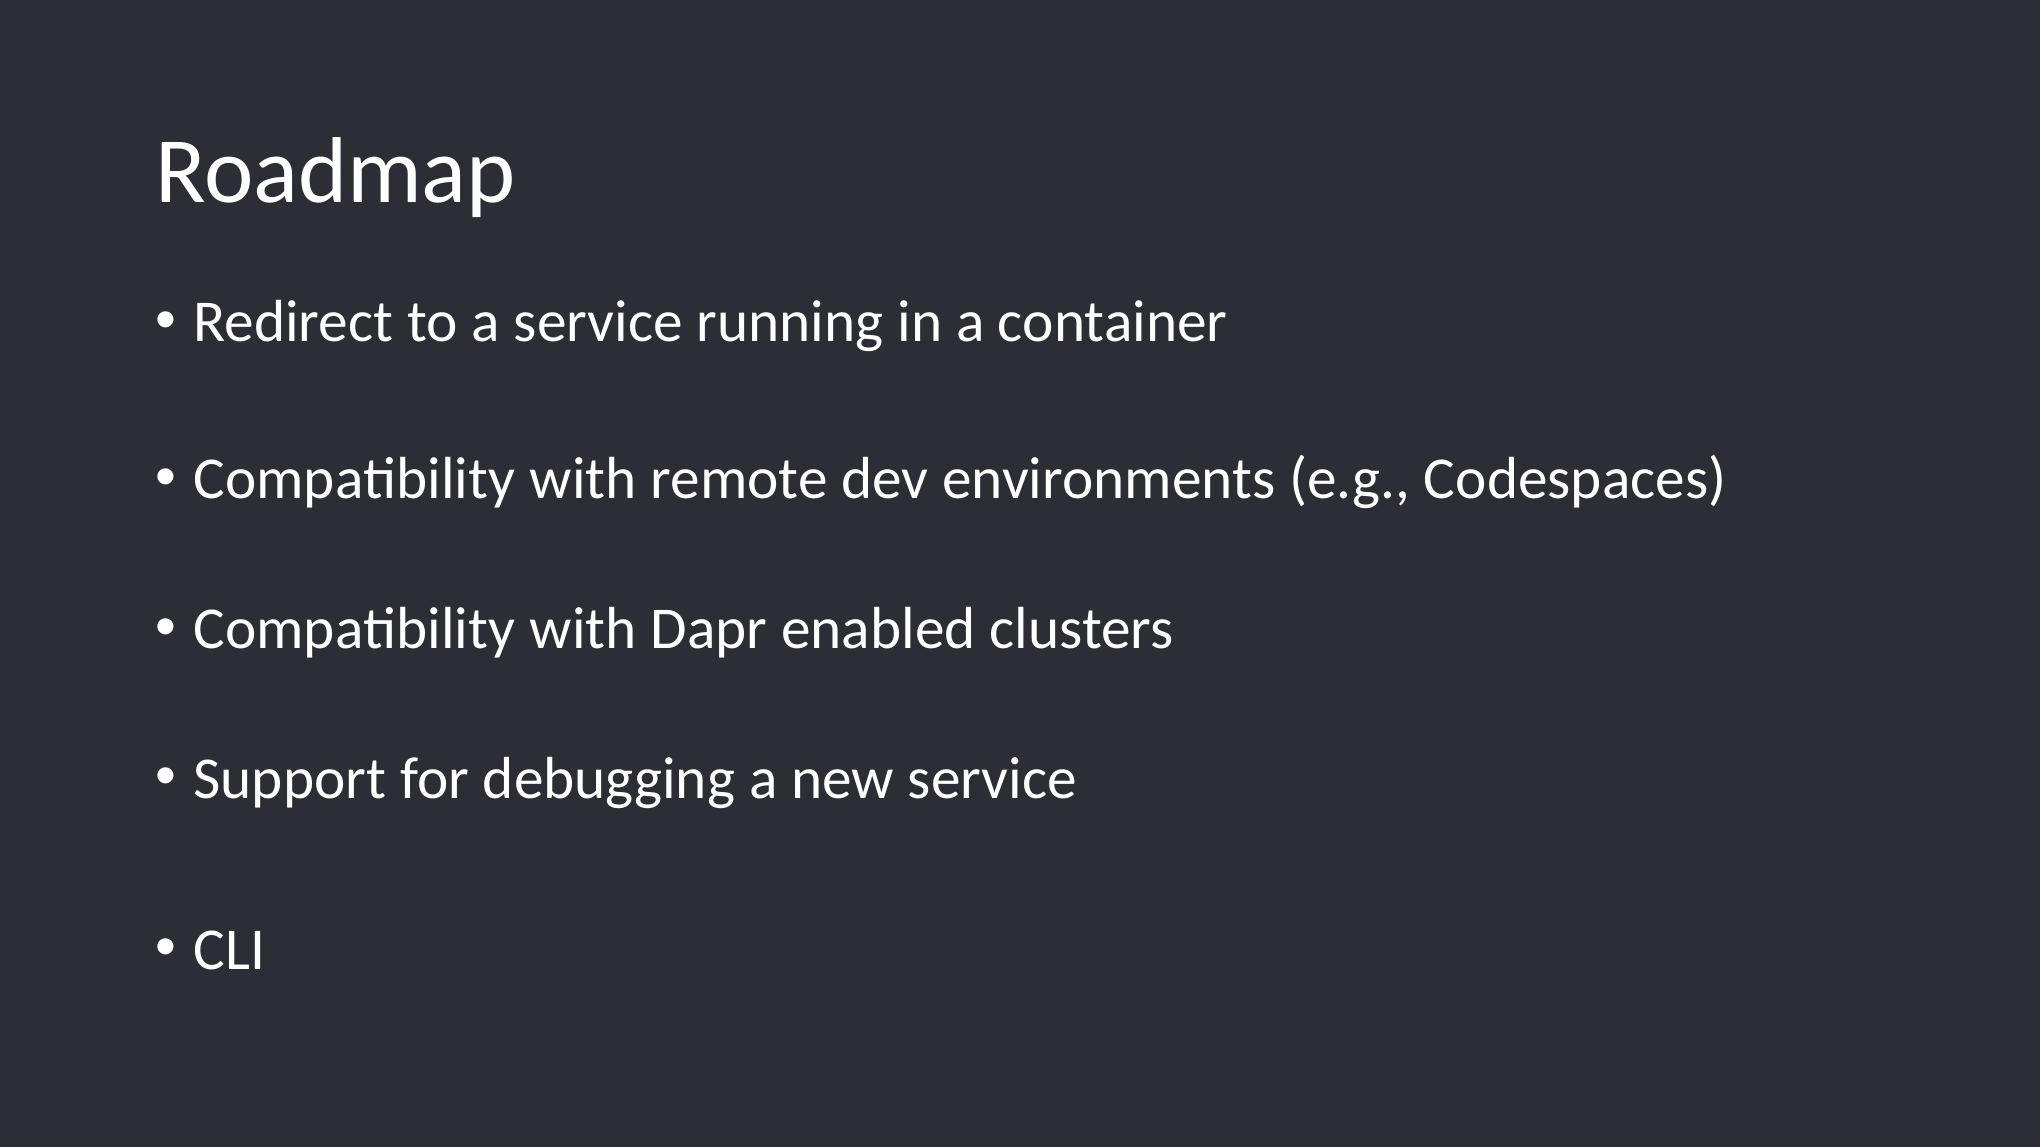

# Roadmap
Redirect to a service running in a container
Compatibility with remote dev environments (e.g., Codespaces)
Compatibility with Dapr enabled clusters
Support for debugging a new service

CLI